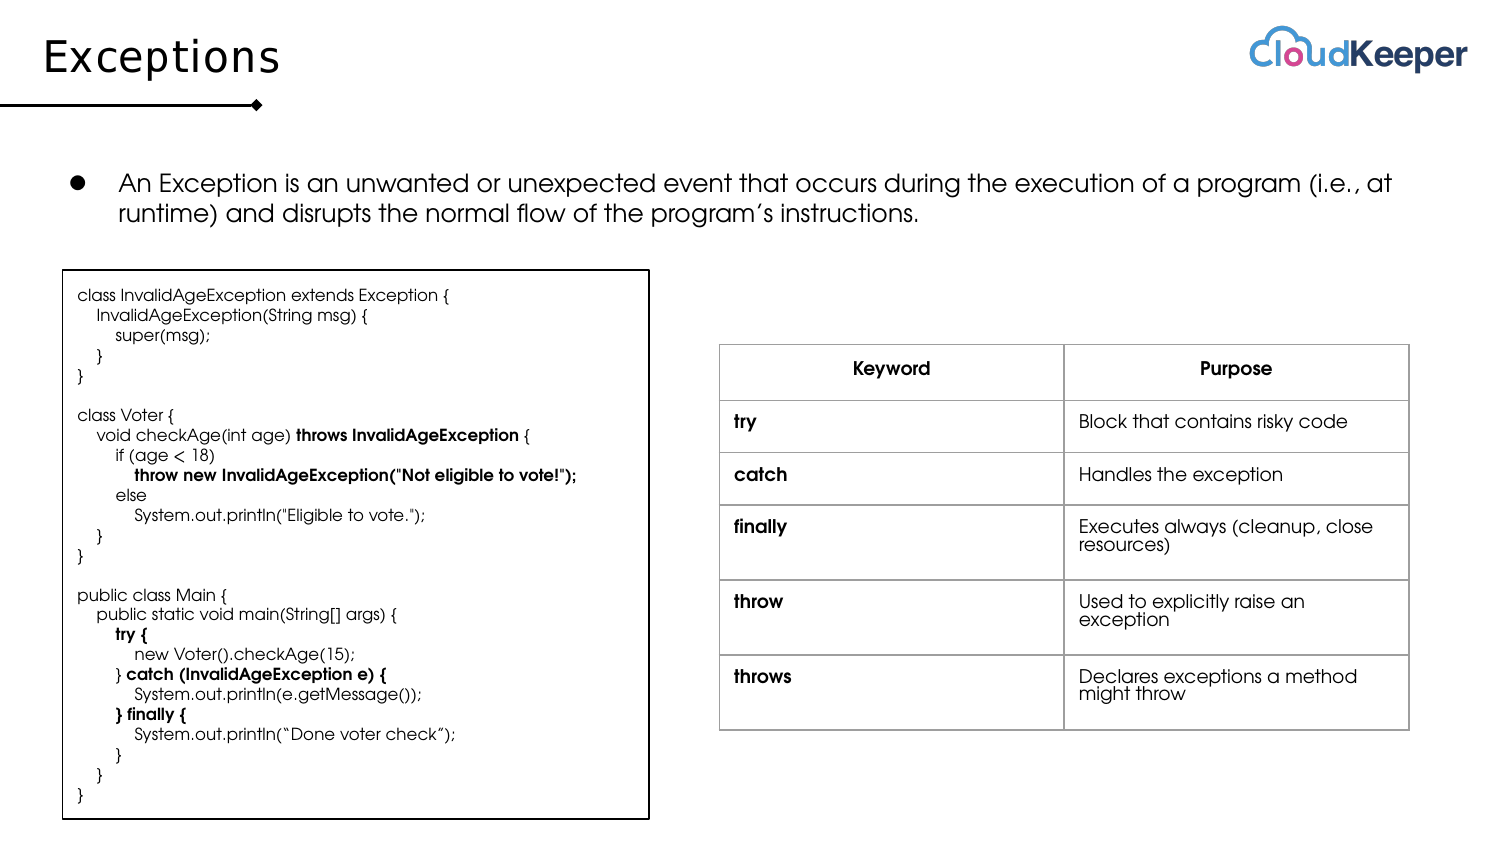

# Exceptions

An Exception is an unwanted or unexpected event that occurs during the execution of a program (i.e., at runtime) and disrupts the normal flow of the program’s instructions.
class InvalidAgeException extends Exception {
    InvalidAgeException(String msg) {
        super(msg);
    }
}

class Voter {
    void checkAge(int age) throws InvalidAgeException {
        if (age < 18)
            throw new InvalidAgeException("Not eligible to vote!");
        else
            System.out.println("Eligible to vote.");
    }
}

public class Main {
    public static void main(String[] args) {
        try {
            new Voter().checkAge(15);
        } catch (InvalidAgeException e) {
            System.out.println(e.getMessage());
        } finally {
            System.out.println(“Done voter check”);
        }
    }
}
| Keyword | Purpose |
| --- | --- |
| try | Block that contains risky code |
| catch | Handles the exception |
| finally | Executes always (cleanup, close resources) |
| throw | Used to explicitly raise an exception |
| throws | Declares exceptions a method might throw |